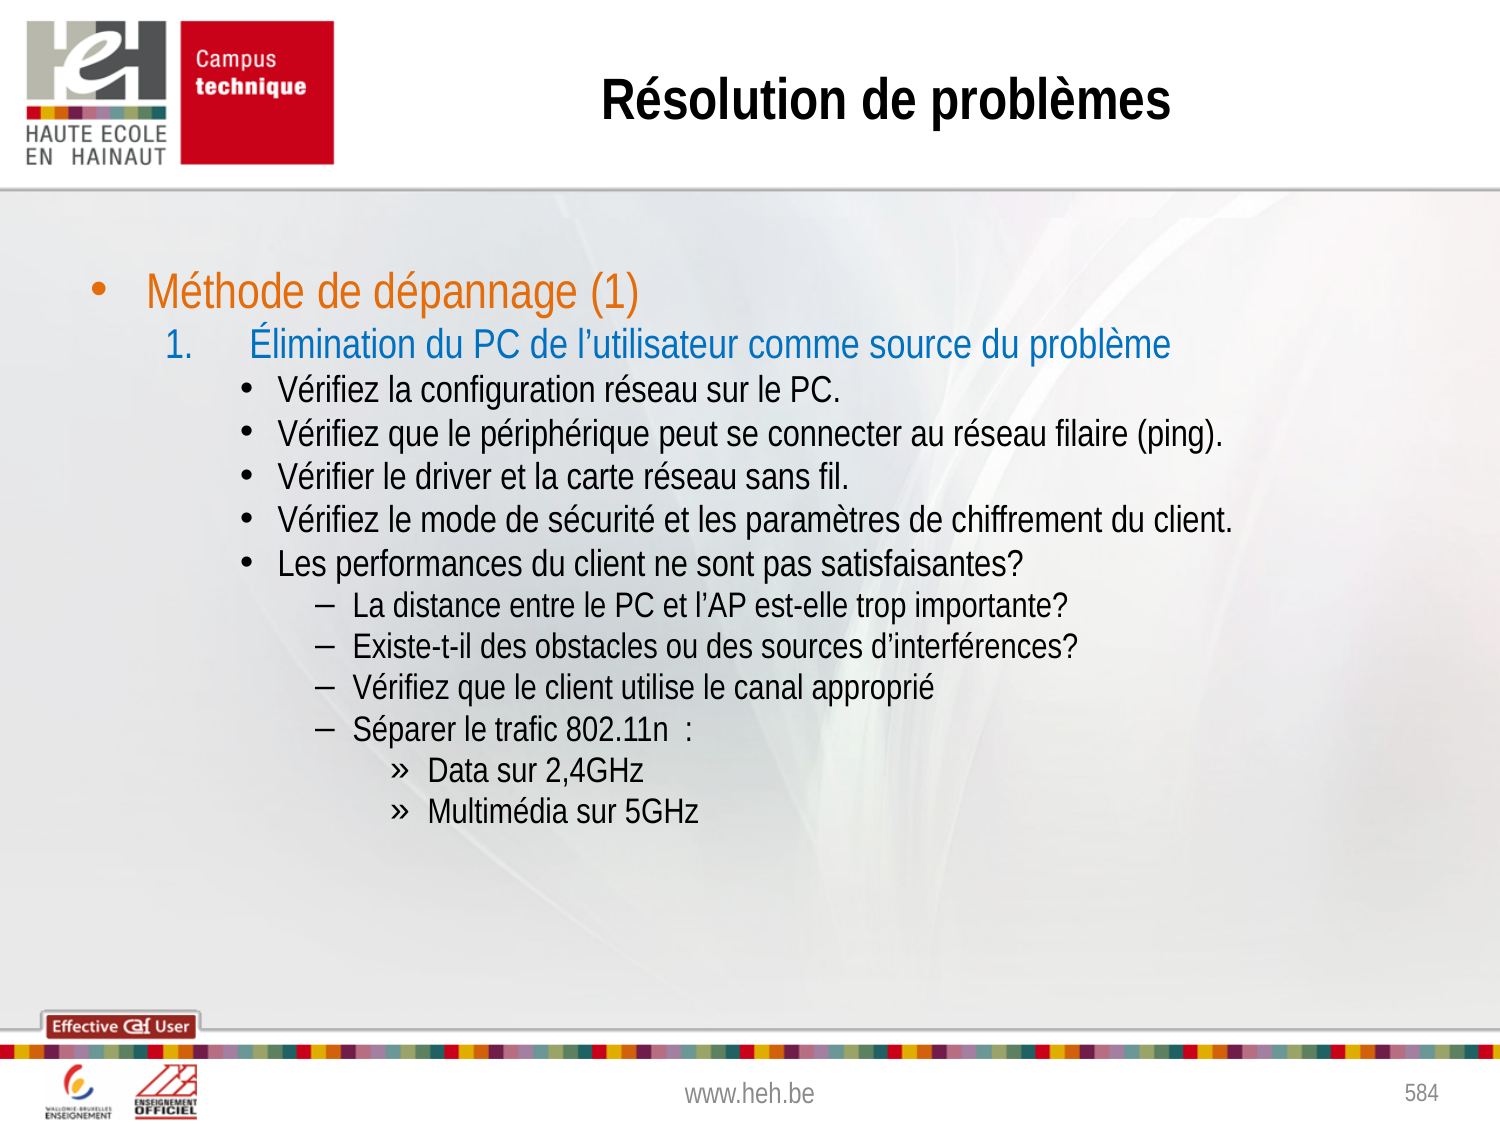

# Résolution de problèmes
Méthode de dépannage (1)
Élimination du PC de l’utilisateur comme source du problème
Vérifiez la configuration réseau sur le PC.
Vérifiez que le périphérique peut se connecter au réseau filaire (ping).
Vérifier le driver et la carte réseau sans fil.
Vérifiez le mode de sécurité et les paramètres de chiffrement du client.
Les performances du client ne sont pas satisfaisantes?
La distance entre le PC et l’AP est-elle trop importante?
Existe-t-il des obstacles ou des sources d’interférences?
Vérifiez que le client utilise le canal approprié
Séparer le trafic 802.11n  :
Data sur 2,4GHz
Multimédia sur 5GHz

www.heh.be
584